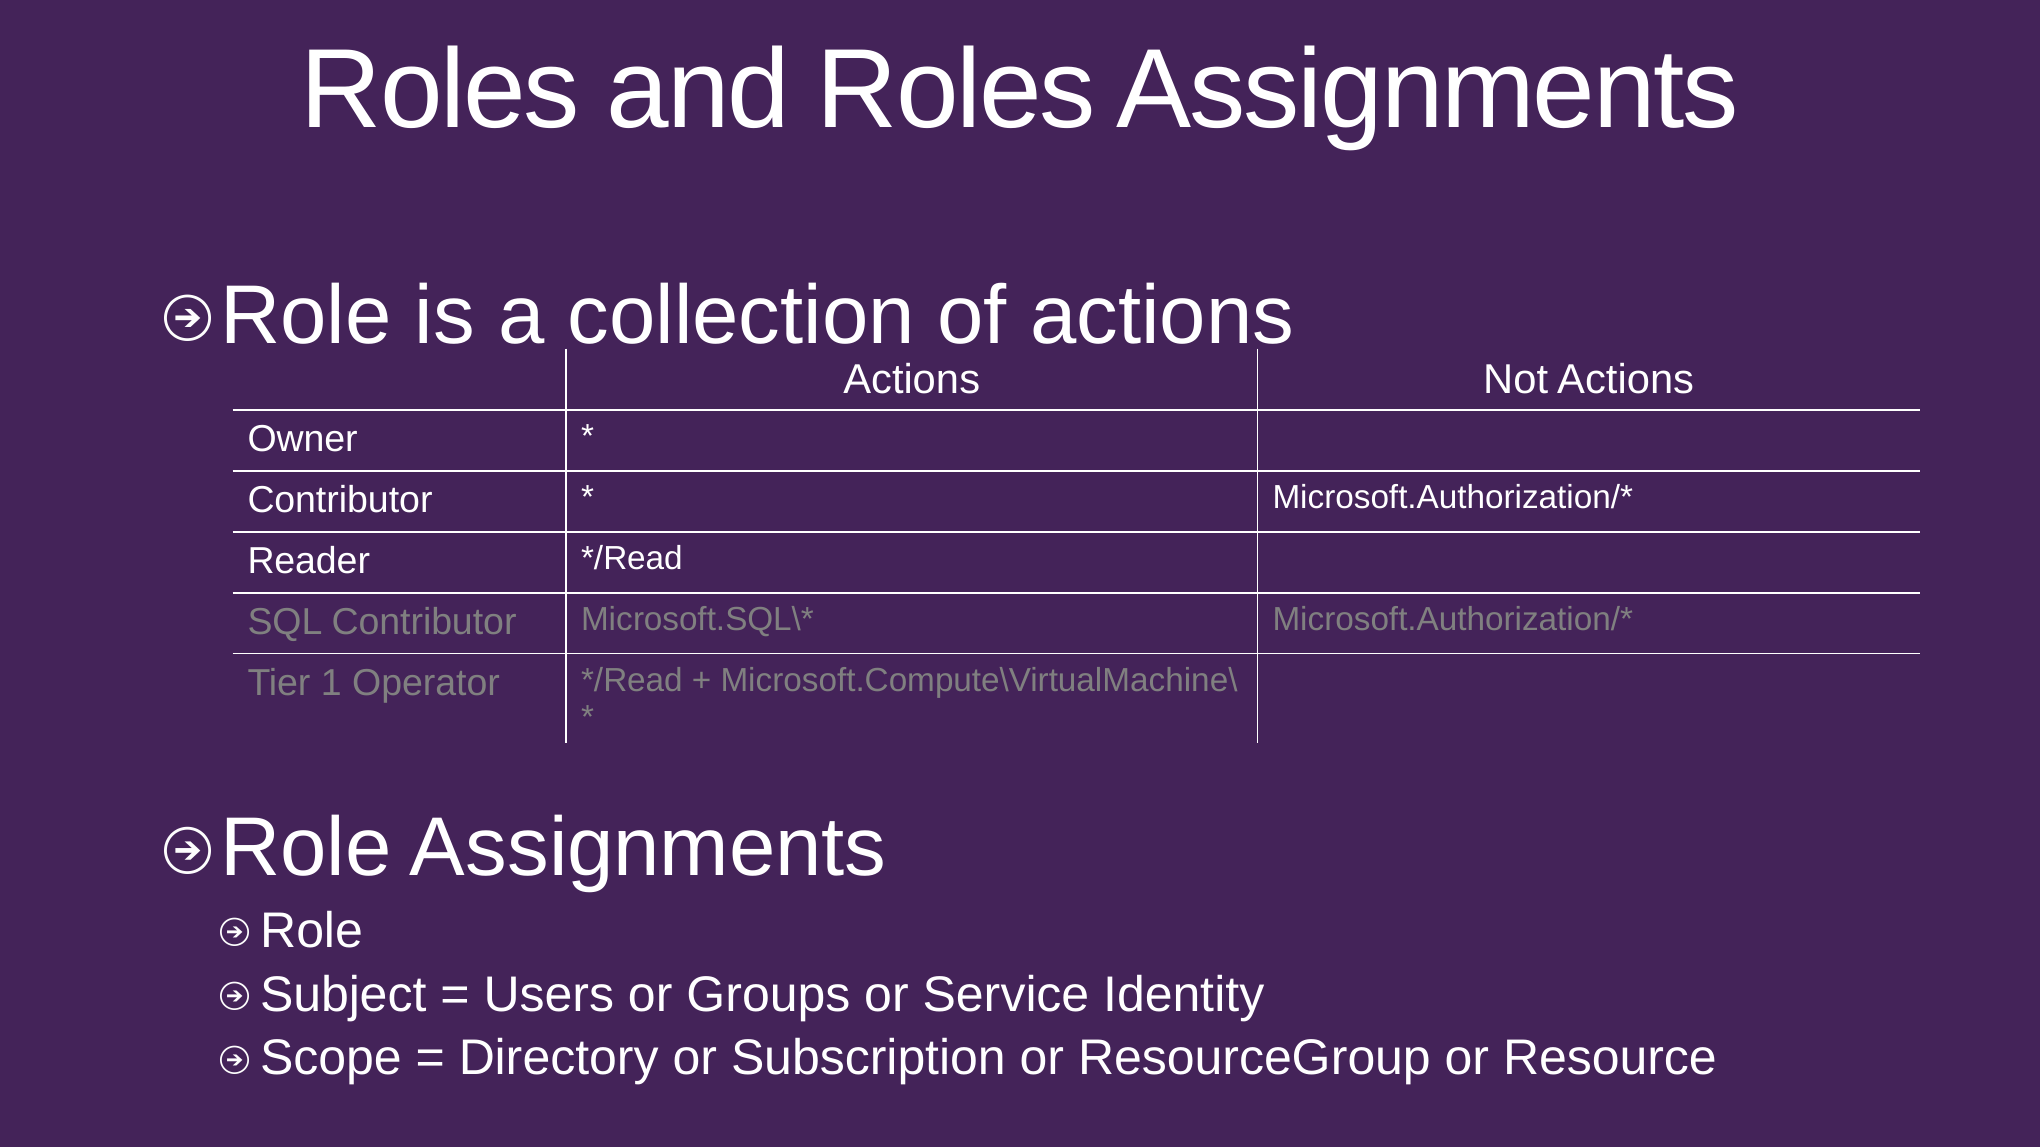

# Roles and Roles Assignments
Role is a collection of actions

Role Assignments
Role
Subject = Users or Groups or Service Identity
Scope = Directory or Subscription or ResourceGroup or Resource

|  | Actions | Not Actions |
| --- | --- | --- |
| Owner | \* |  |
| Contributor | \* | Microsoft.Authorization/\* |
| Reader | \*/Read |  |
| SQL Contributor | Microsoft.SQL\\* | Microsoft.Authorization/\* |
| Tier 1 Operator | \*/Read + Microsoft.Compute\VirtualMachine\\* |  |